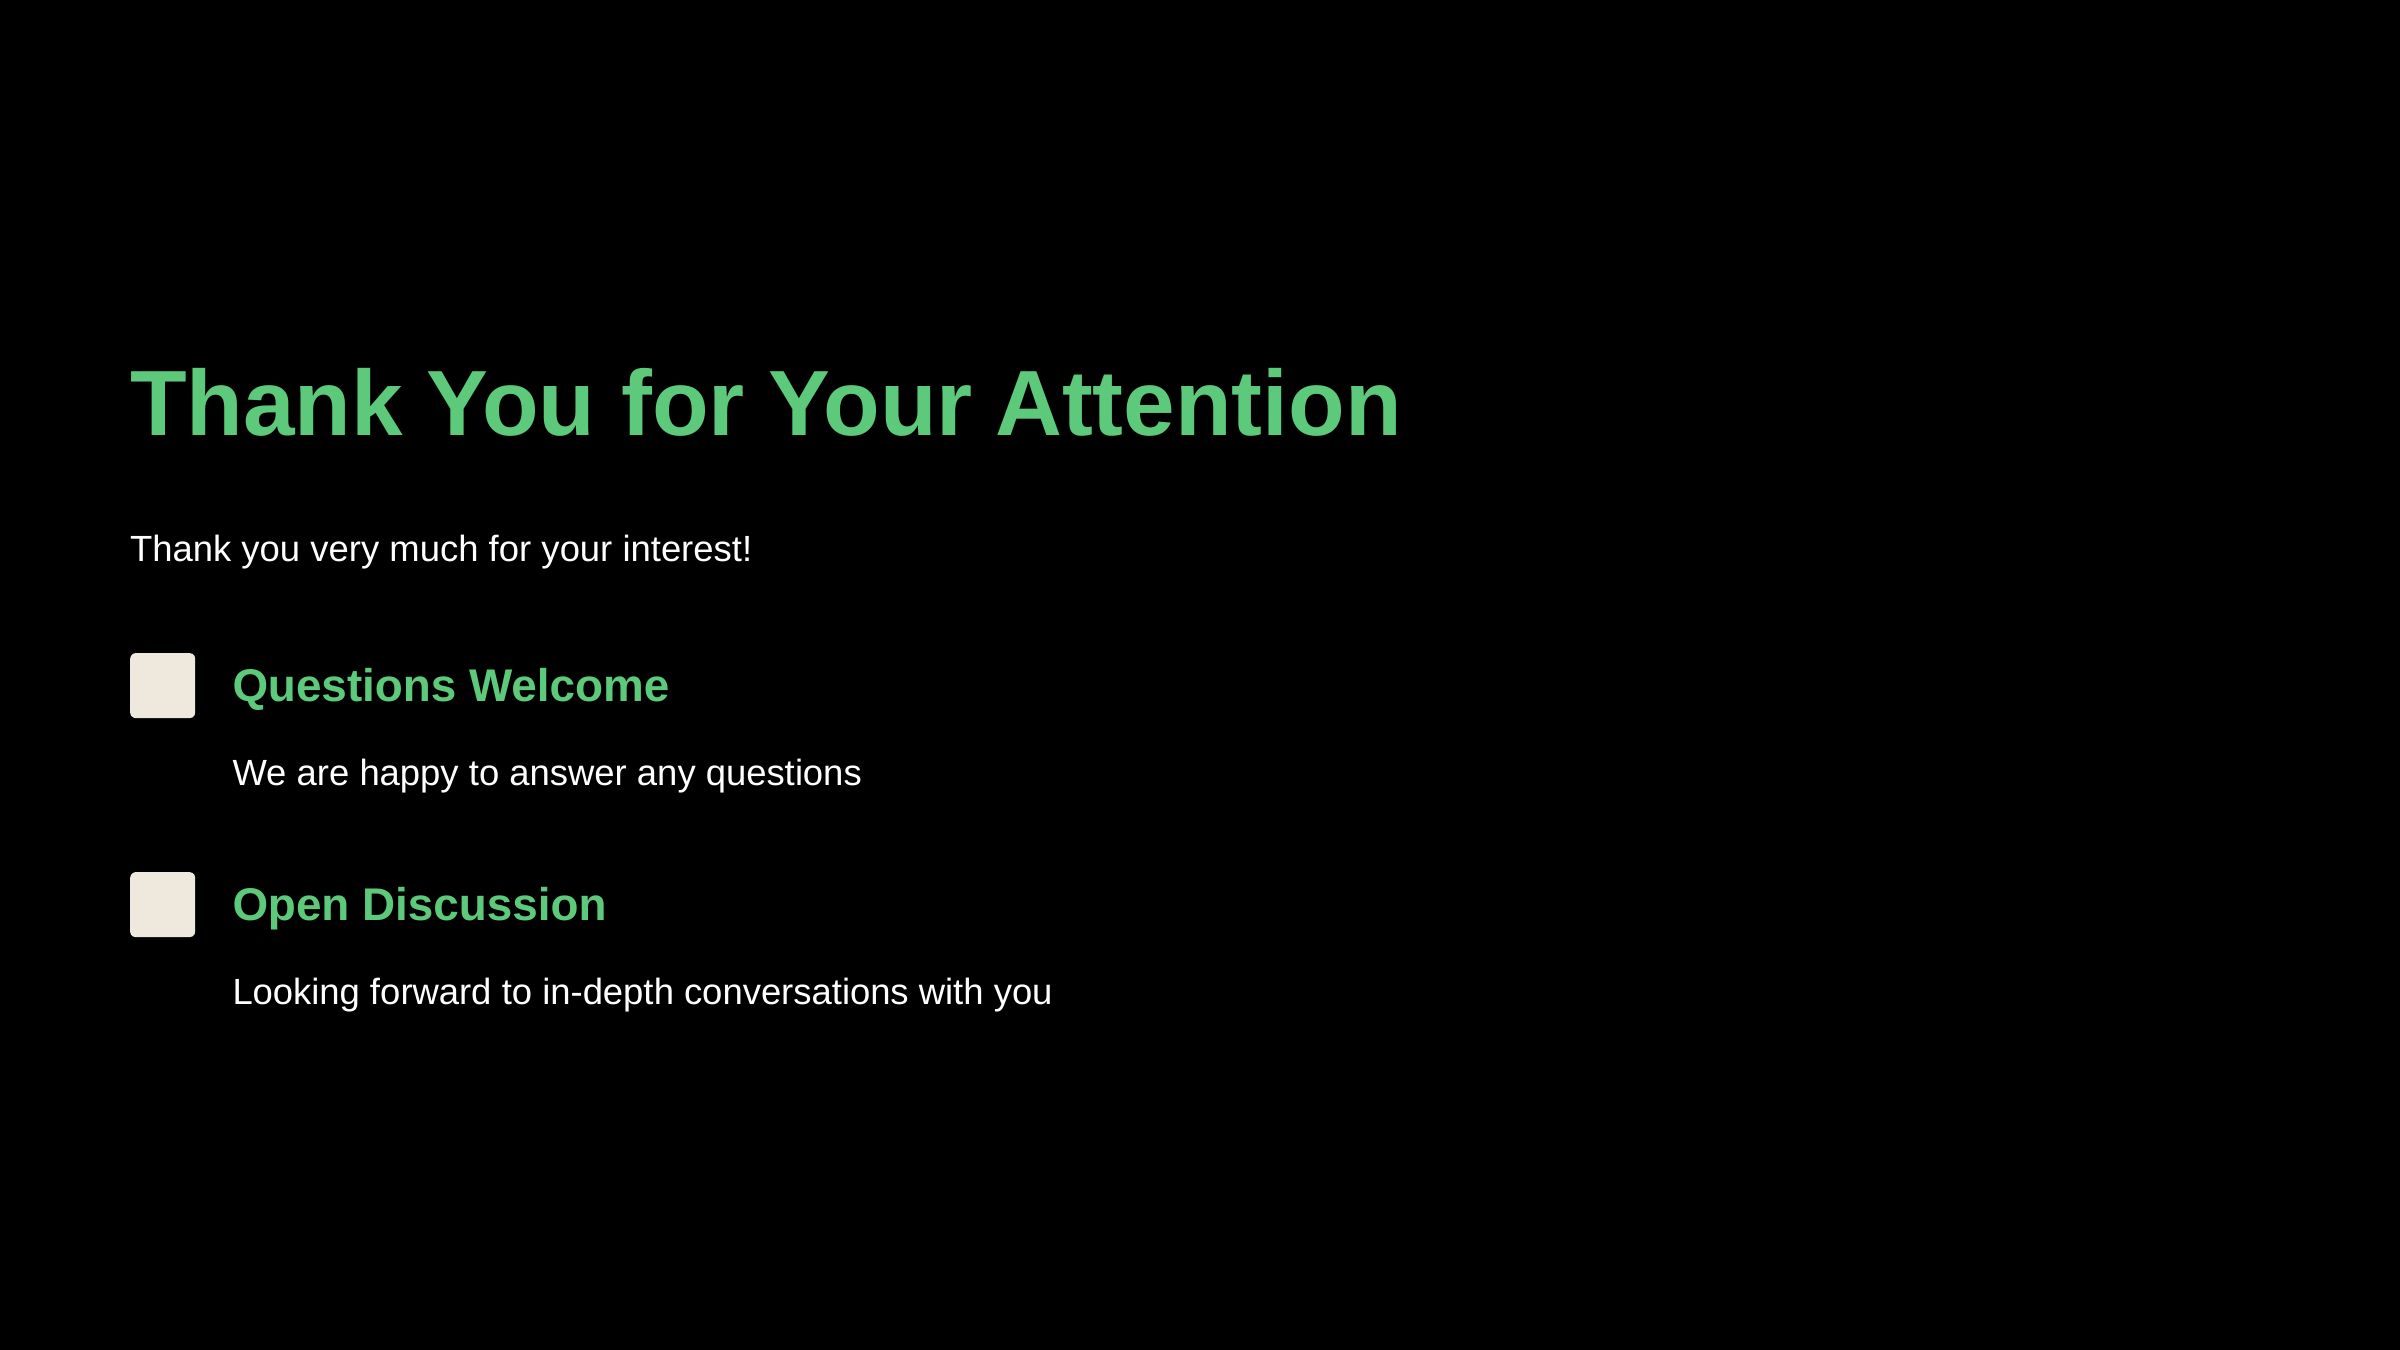

Thank You for Your Attention
Thank you very much for your interest!

Questions Welcome
We are happy to answer any questions

Open Discussion
Looking forward to in-depth conversations with you